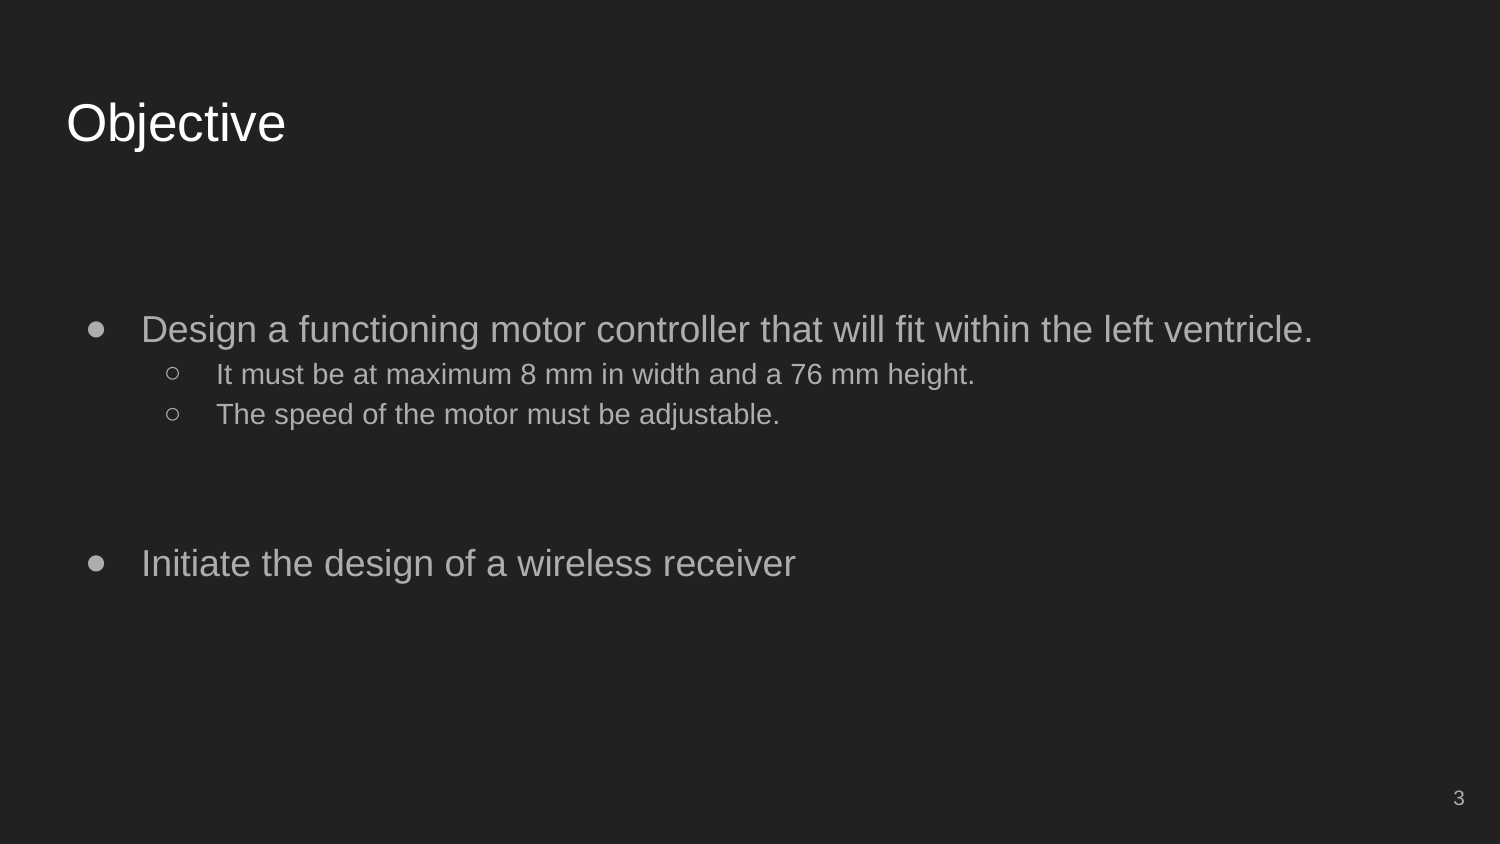

# Objective

Design a functioning motor controller that will fit within the left ventricle.
It must be at maximum 8 mm in width and a 76 mm height.
The speed of the motor must be adjustable.

Initiate the design of a wireless receiver
3